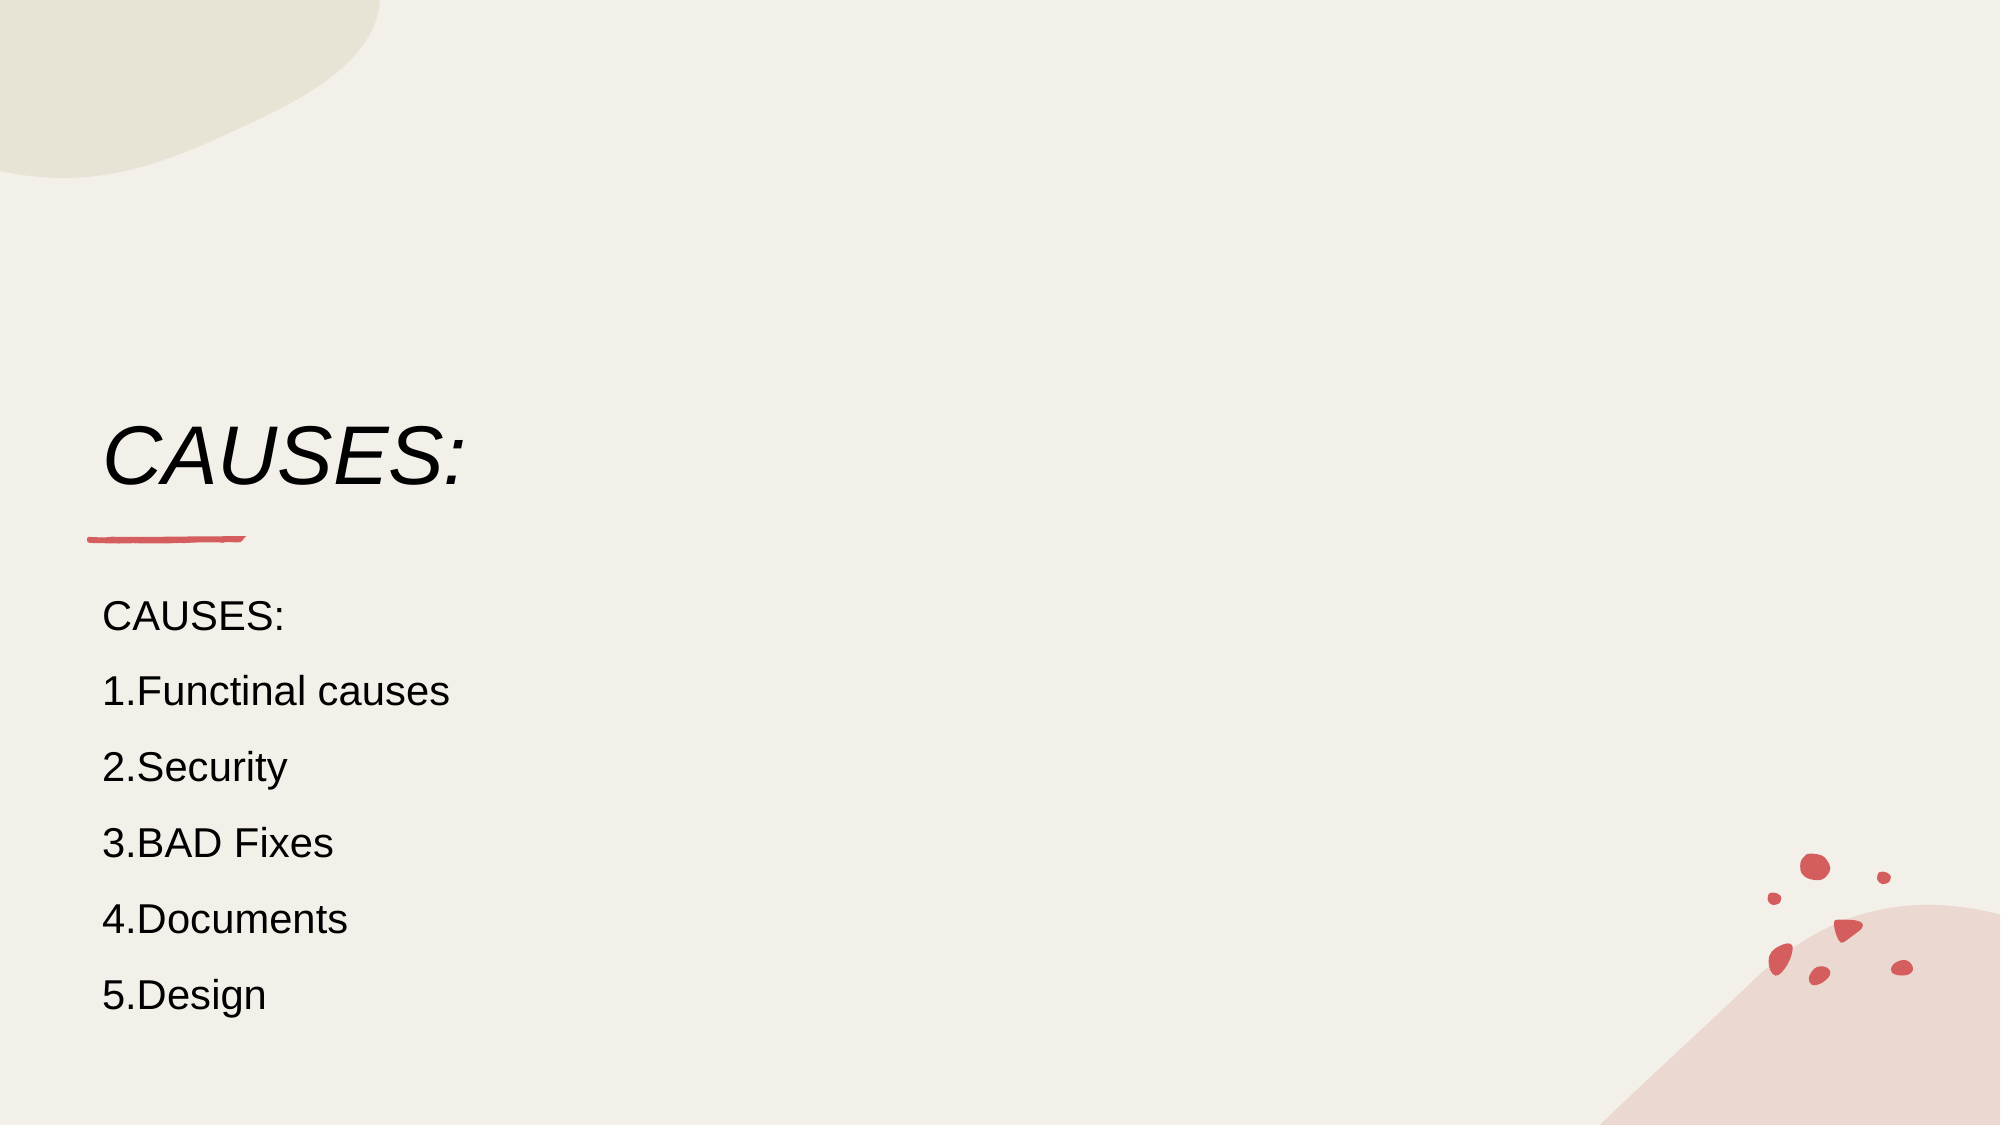

# CAUSES:
CAUSES:
1.Functinal causes
2.Security
3.BAD Fixes
4.Documents
5.Design